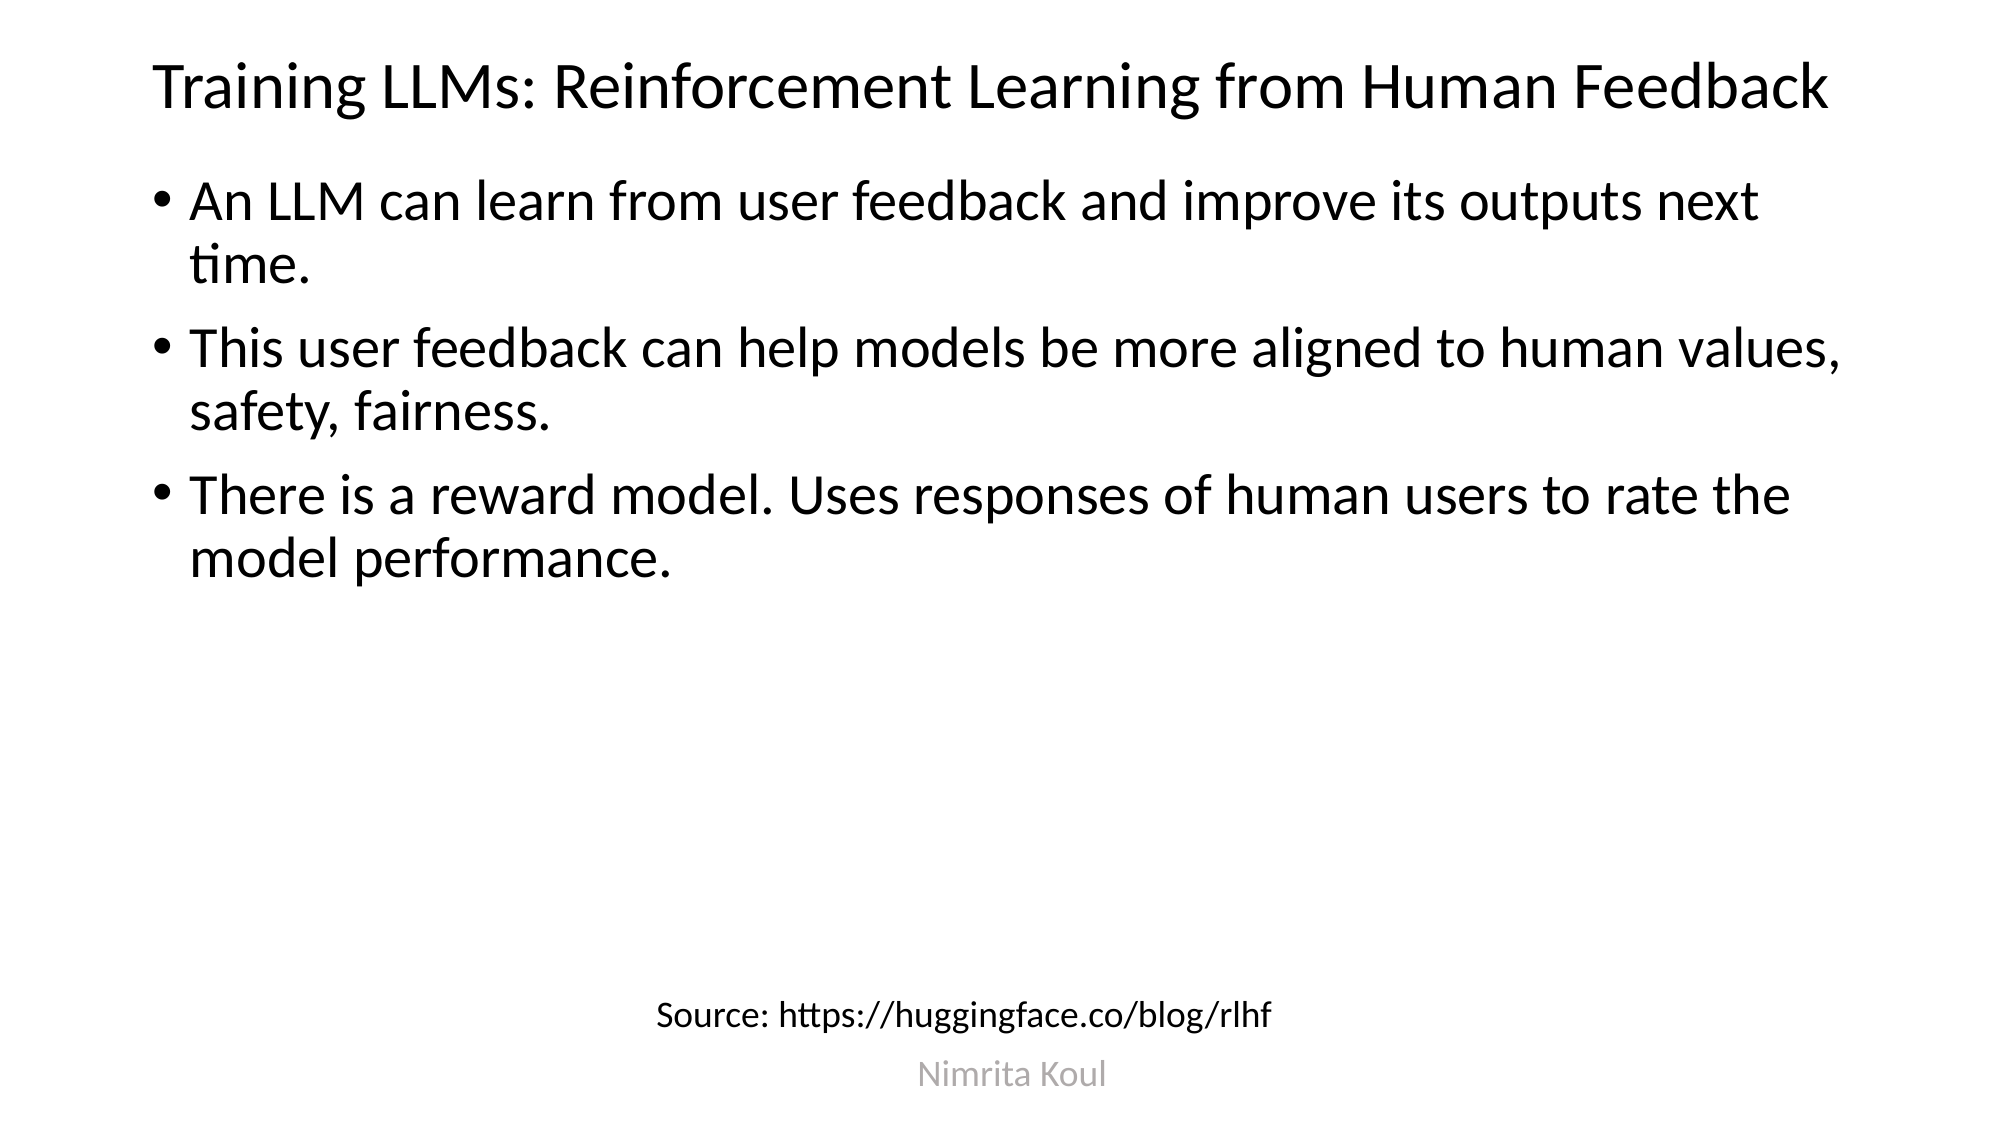

# Training LLMs: Reinforcement Learning from Human Feedback
An LLM can learn from user feedback and improve its outputs next time.
This user feedback can help models be more aligned to human values, safety, fairness.
There is a reward model. Uses responses of human users to rate the model performance.
Source: https://huggingface.co/blog/rlhf